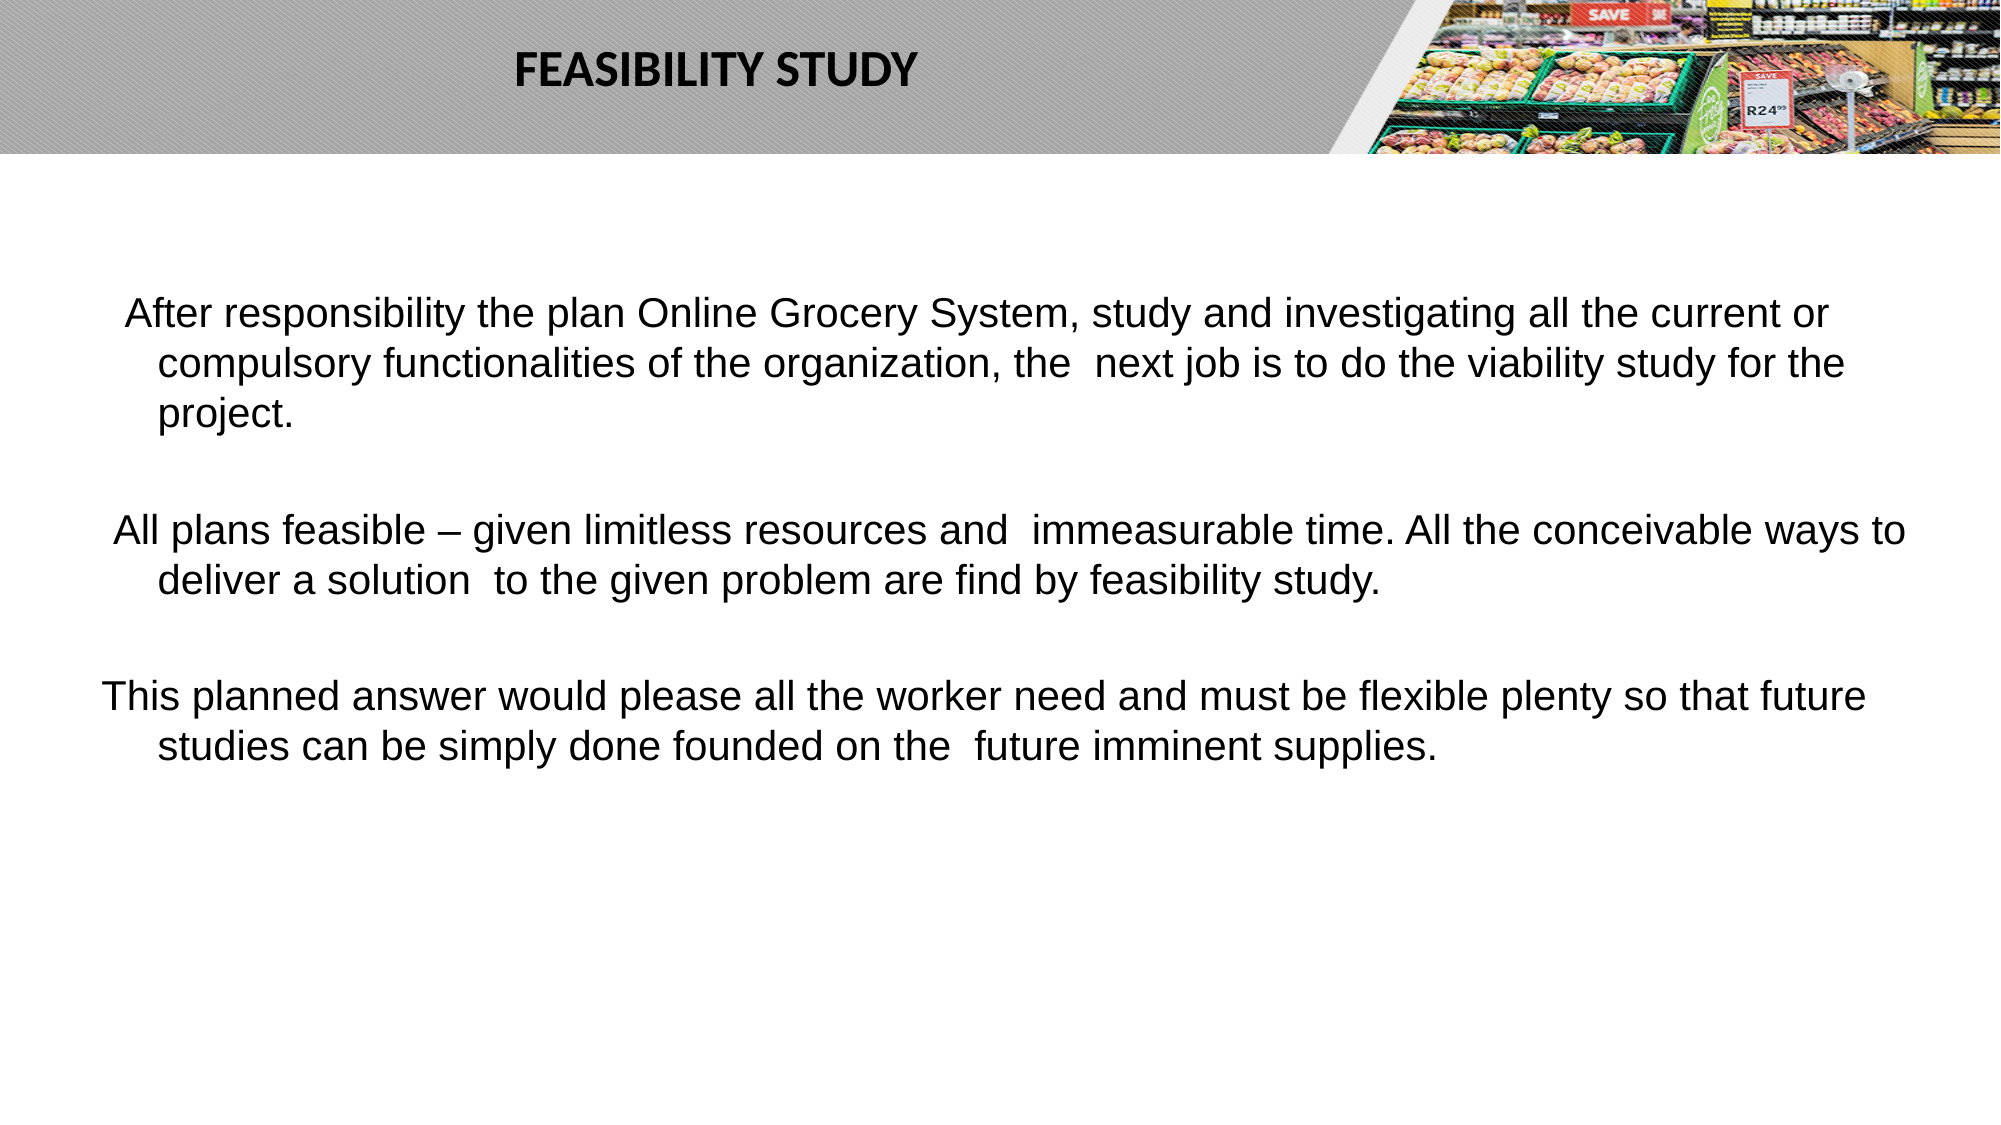

# FEASIBILITY STUDY

  After responsibility the plan Online Grocery System, study and investigating all the current or       compulsory functionalities of the organization, the  next job is to do the viability study for the    project.

 All plans feasible – given limitless resources and  immeasurable time. All the conceivable ways to deliver a solution  to the given problem are find by feasibility study.

This planned answer would please all the worker need and must be flexible plenty so that future   studies can be simply done founded on the  future imminent supplies.